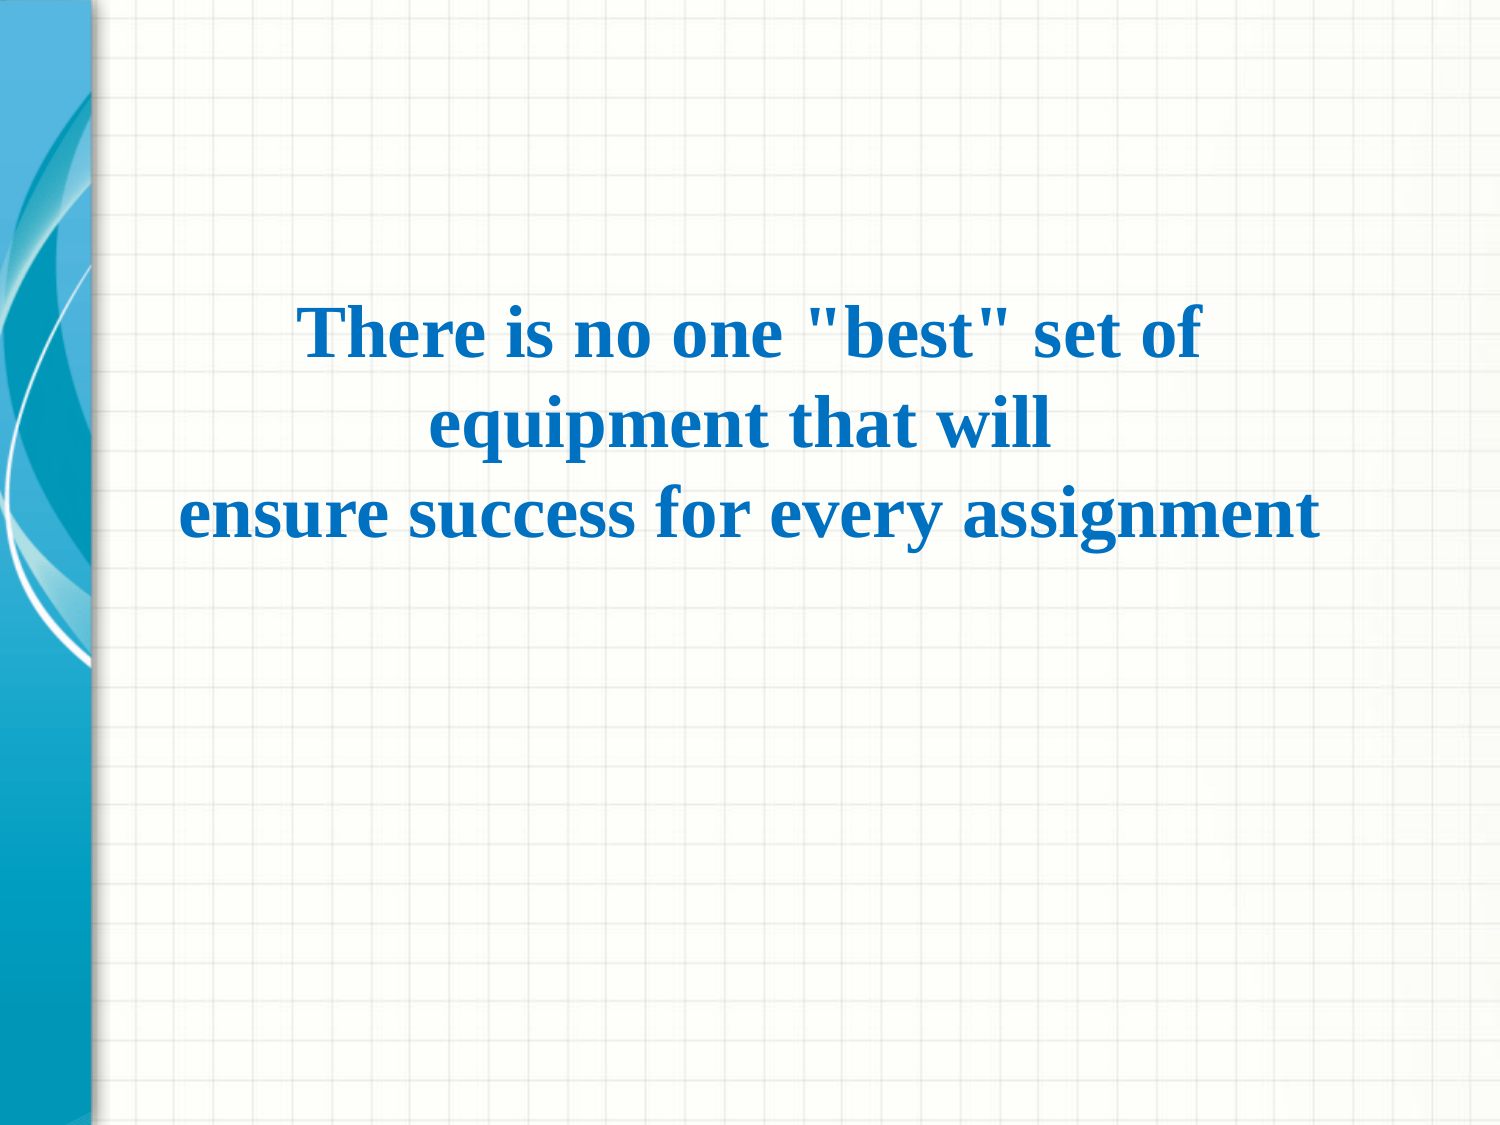

There is no one "best" set of equipment that will
ensure success for every assignment